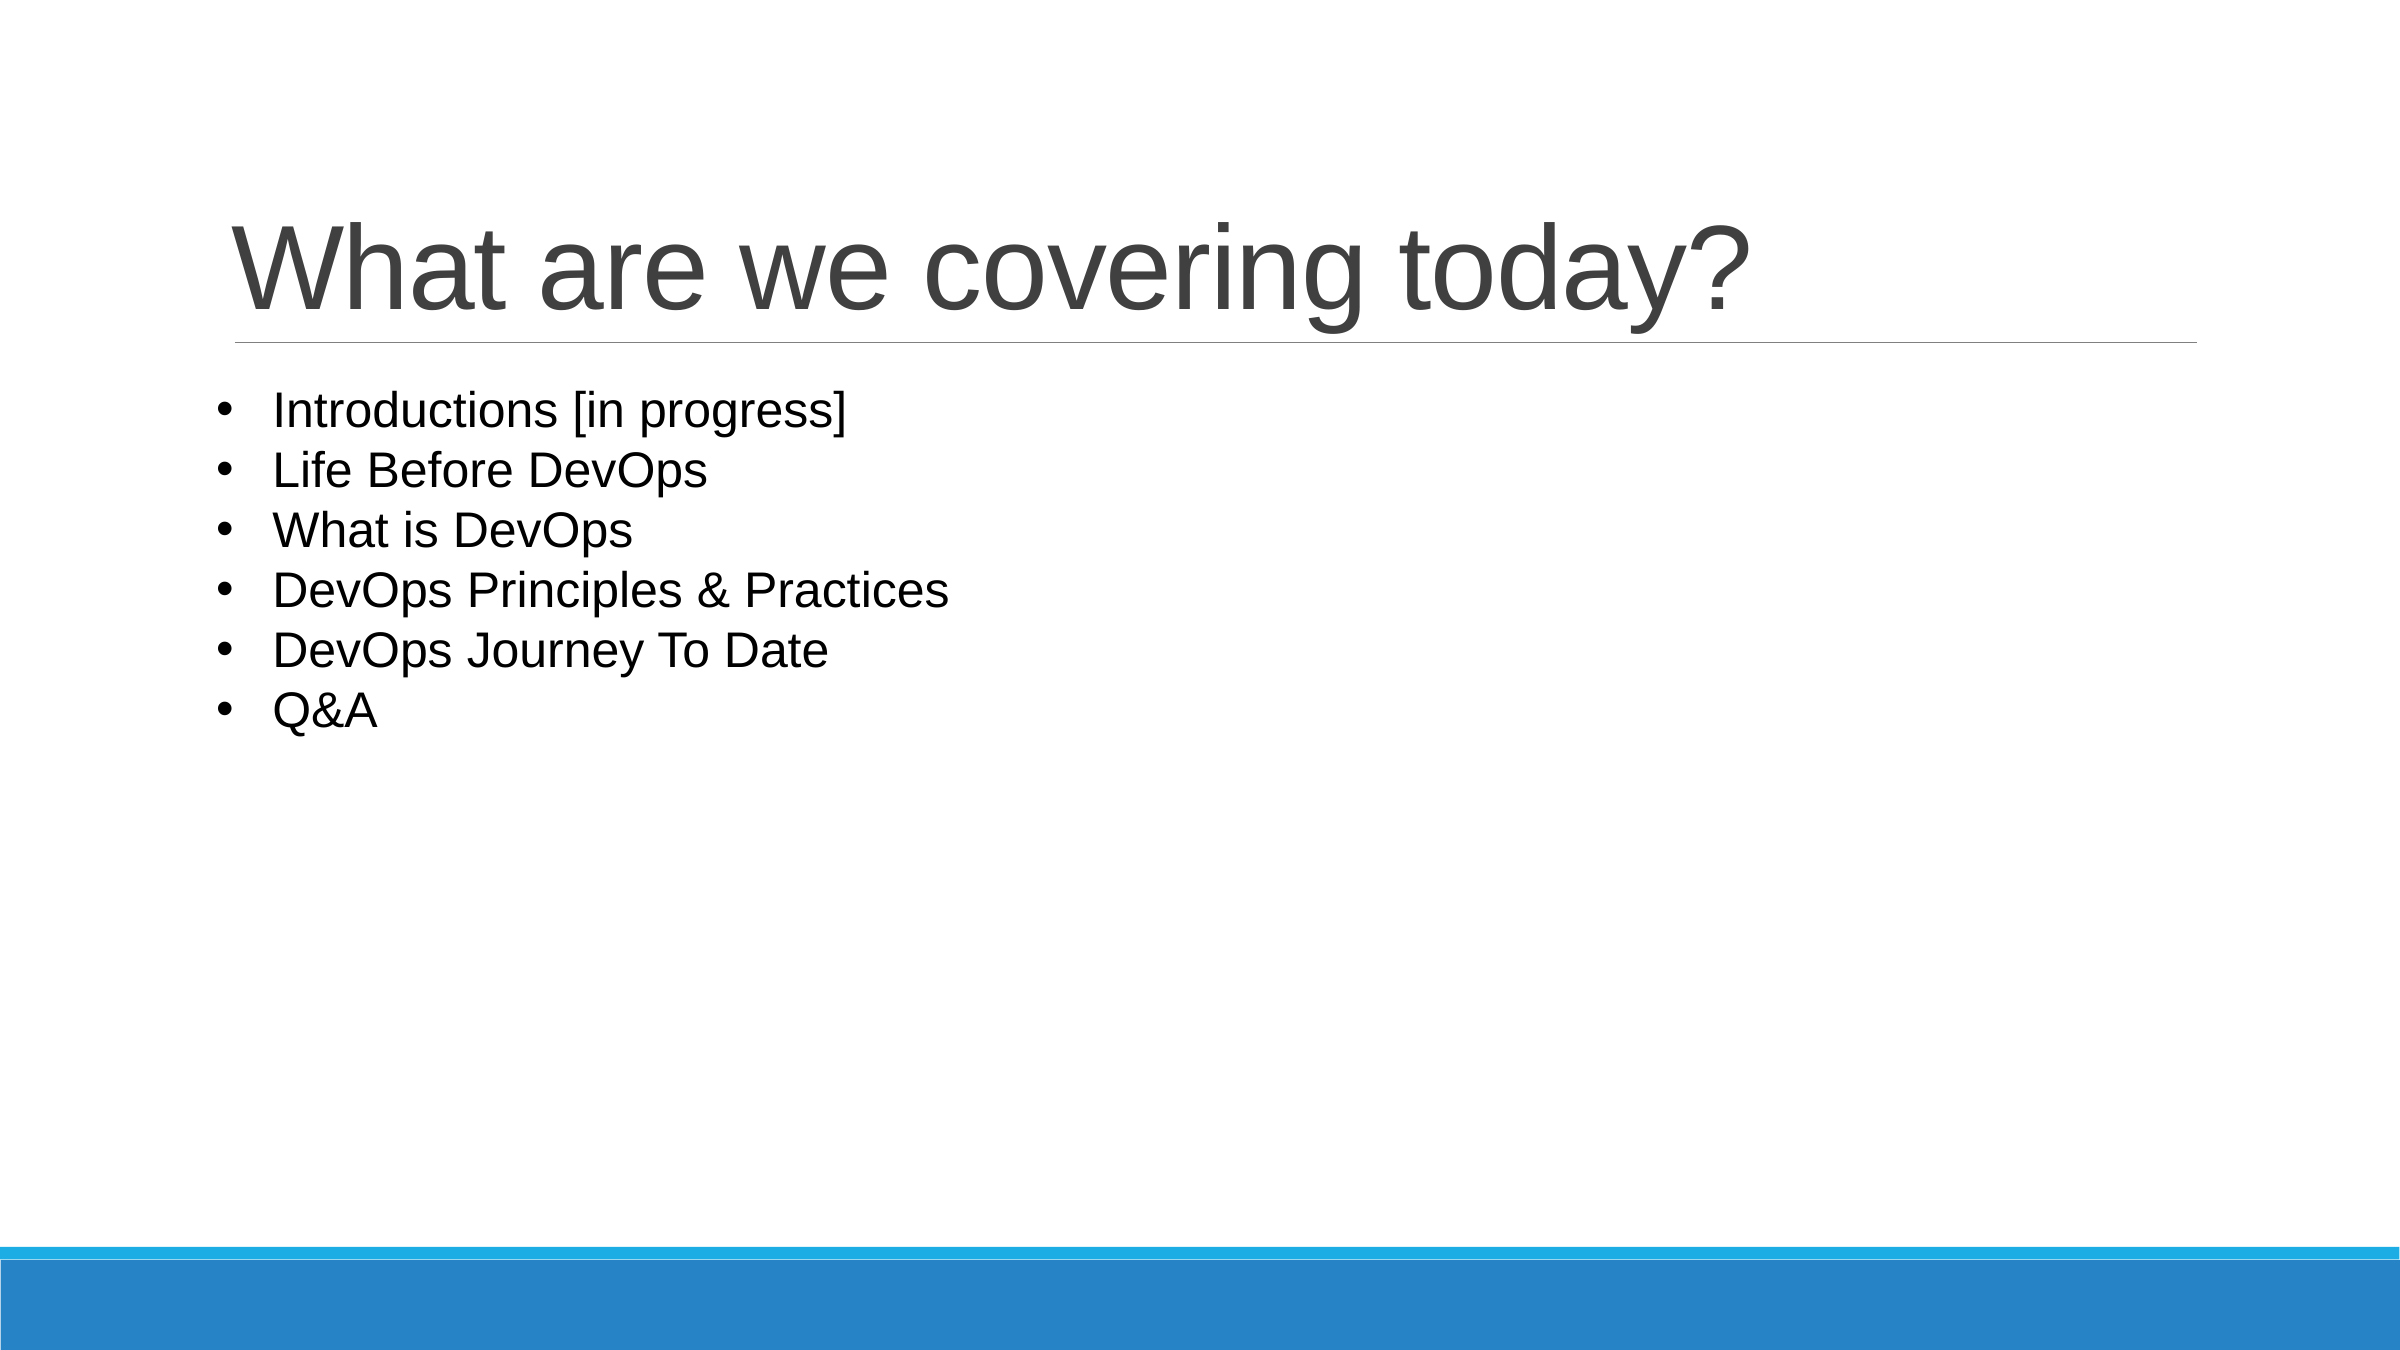

# What are we covering today?
Introductions [in progress]
Life Before DevOps
What is DevOps
DevOps Principles & Practices
DevOps Journey To Date
Q&A